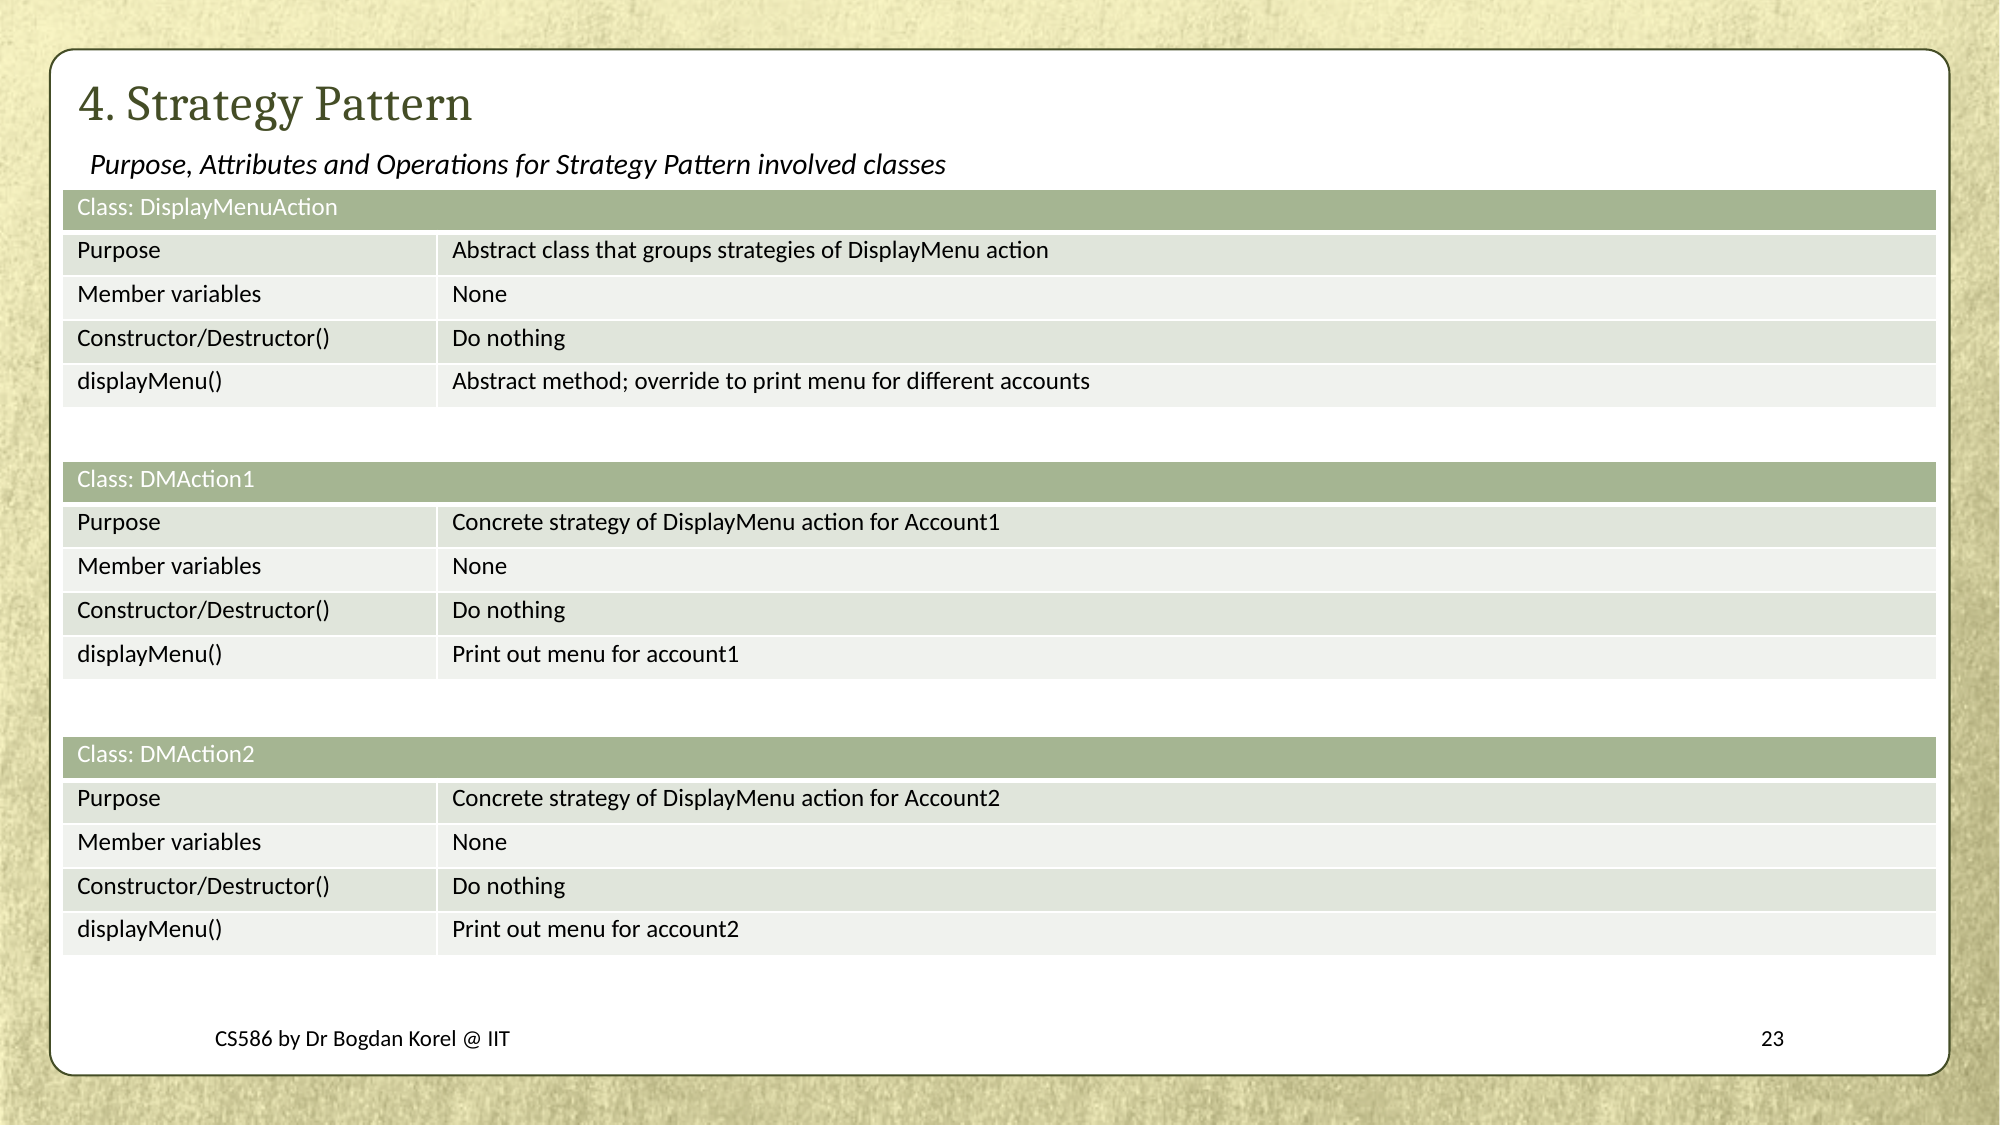

# 4. Strategy Pattern
Purpose, Attributes and Operations for Strategy Pattern involved classes

| Class: DisplayMenuAction |  |
| --- | --- |
| Purpose | Abstract class that groups strategies of DisplayMenu action |
| Member variables | None |
| Constructor/Destructor() | Do nothing |
| displayMenu() | Abstract method; override to print menu for different accounts |
| Class: DMAction1 |  |
| --- | --- |
| Purpose | Concrete strategy of DisplayMenu action for Account1 |
| Member variables | None |
| Constructor/Destructor() | Do nothing |
| displayMenu() | Print out menu for account1 |
| Class: DMAction2 |  |
| --- | --- |
| Purpose | Concrete strategy of DisplayMenu action for Account2 |
| Member variables | None |
| Constructor/Destructor() | Do nothing |
| displayMenu() | Print out menu for account2 |
CS586 by Dr Bogdan Korel @ IIT
23